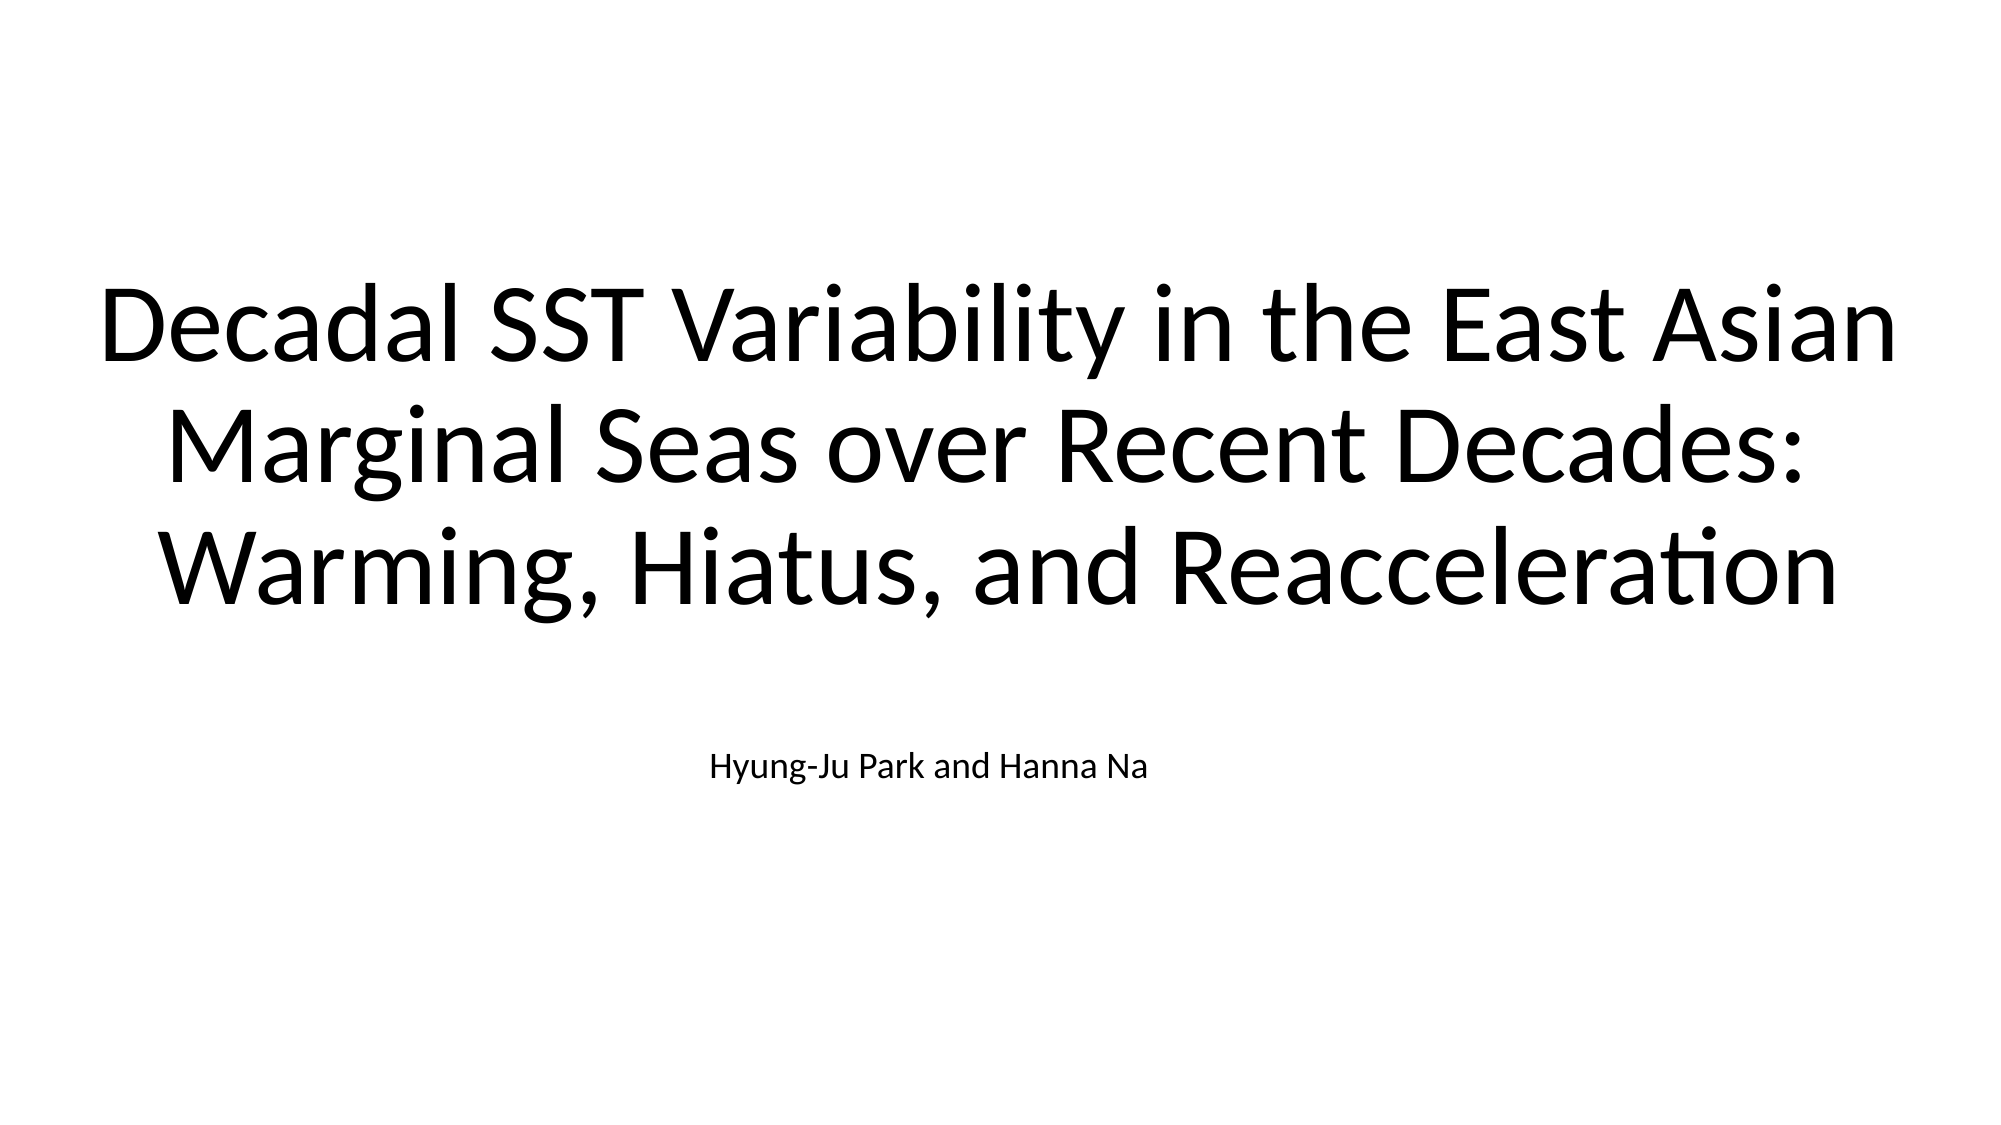

# Decadal SST Variability in the East Asian Marginal Seas over Recent Decades: Warming, Hiatus, and Reacceleration
Hyung-Ju Park and Hanna Na